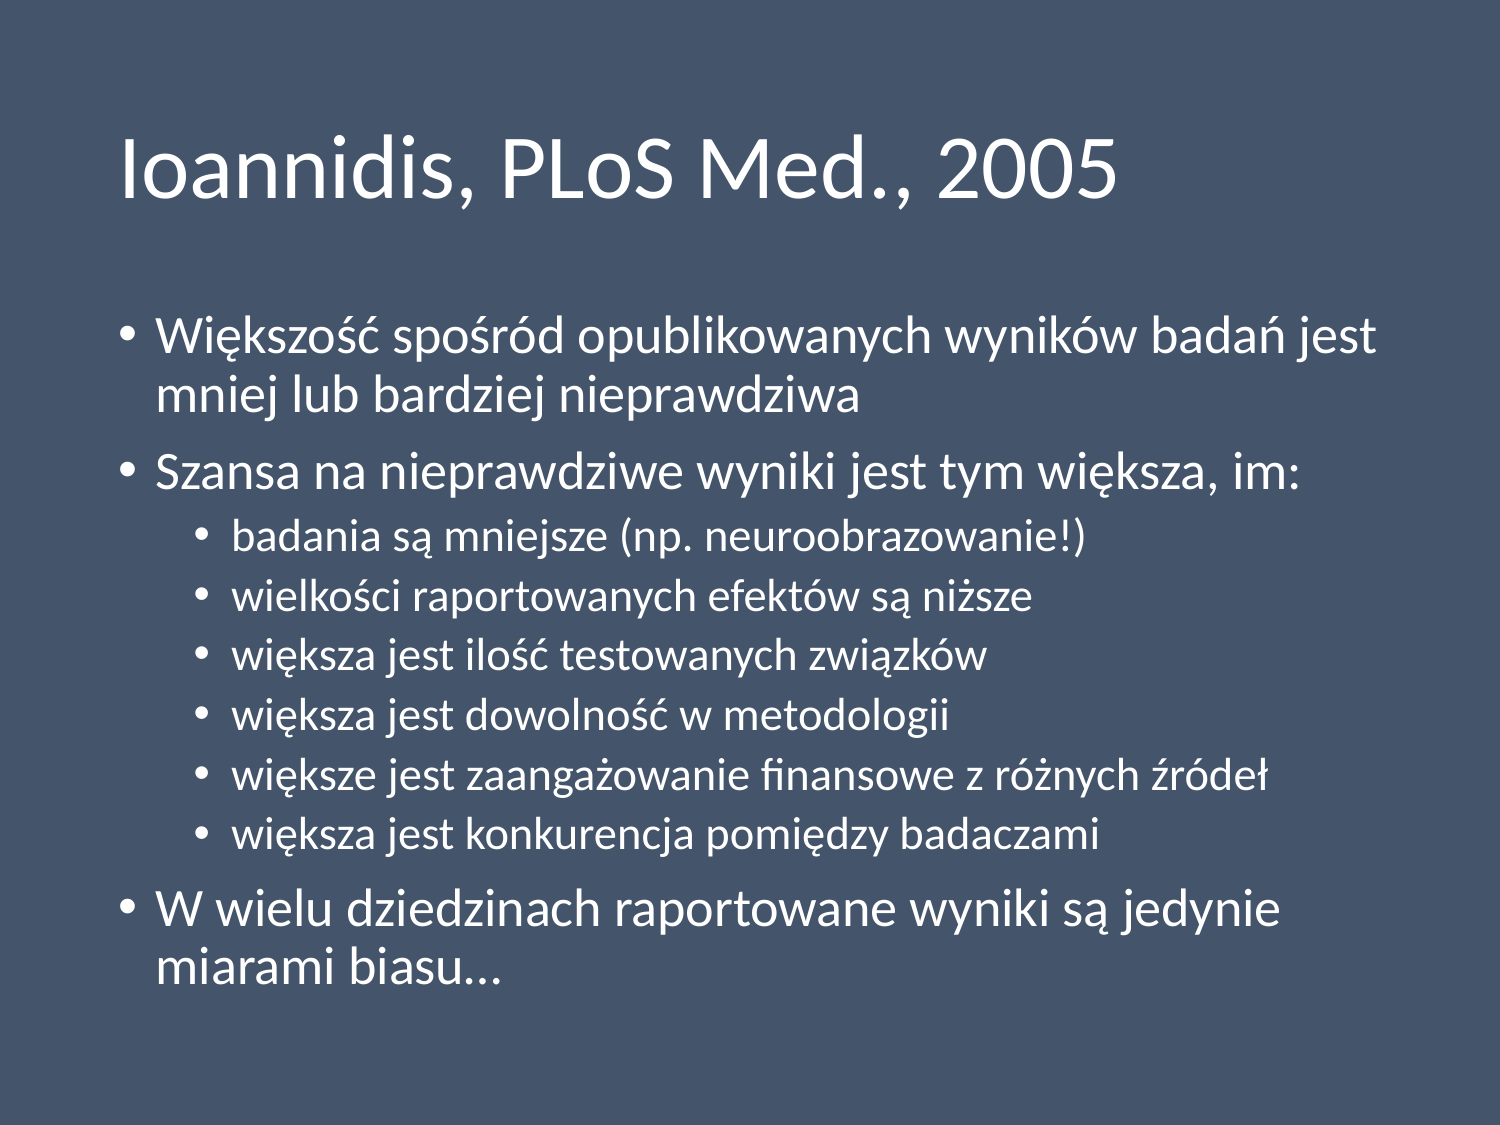

# Ioannidis, PLoS Med., 2005
Większość spośród opublikowanych wyników badań jest mniej lub bardziej nieprawdziwa
Szansa na nieprawdziwe wyniki jest tym większa, im:
badania są mniejsze (np. neuroobrazowanie!)
wielkości raportowanych efektów są niższe
większa jest ilość testowanych związków
większa jest dowolność w metodologii
większe jest zaangażowanie finansowe z różnych źródeł
większa jest konkurencja pomiędzy badaczami
W wielu dziedzinach raportowane wyniki są jedynie miarami biasu…